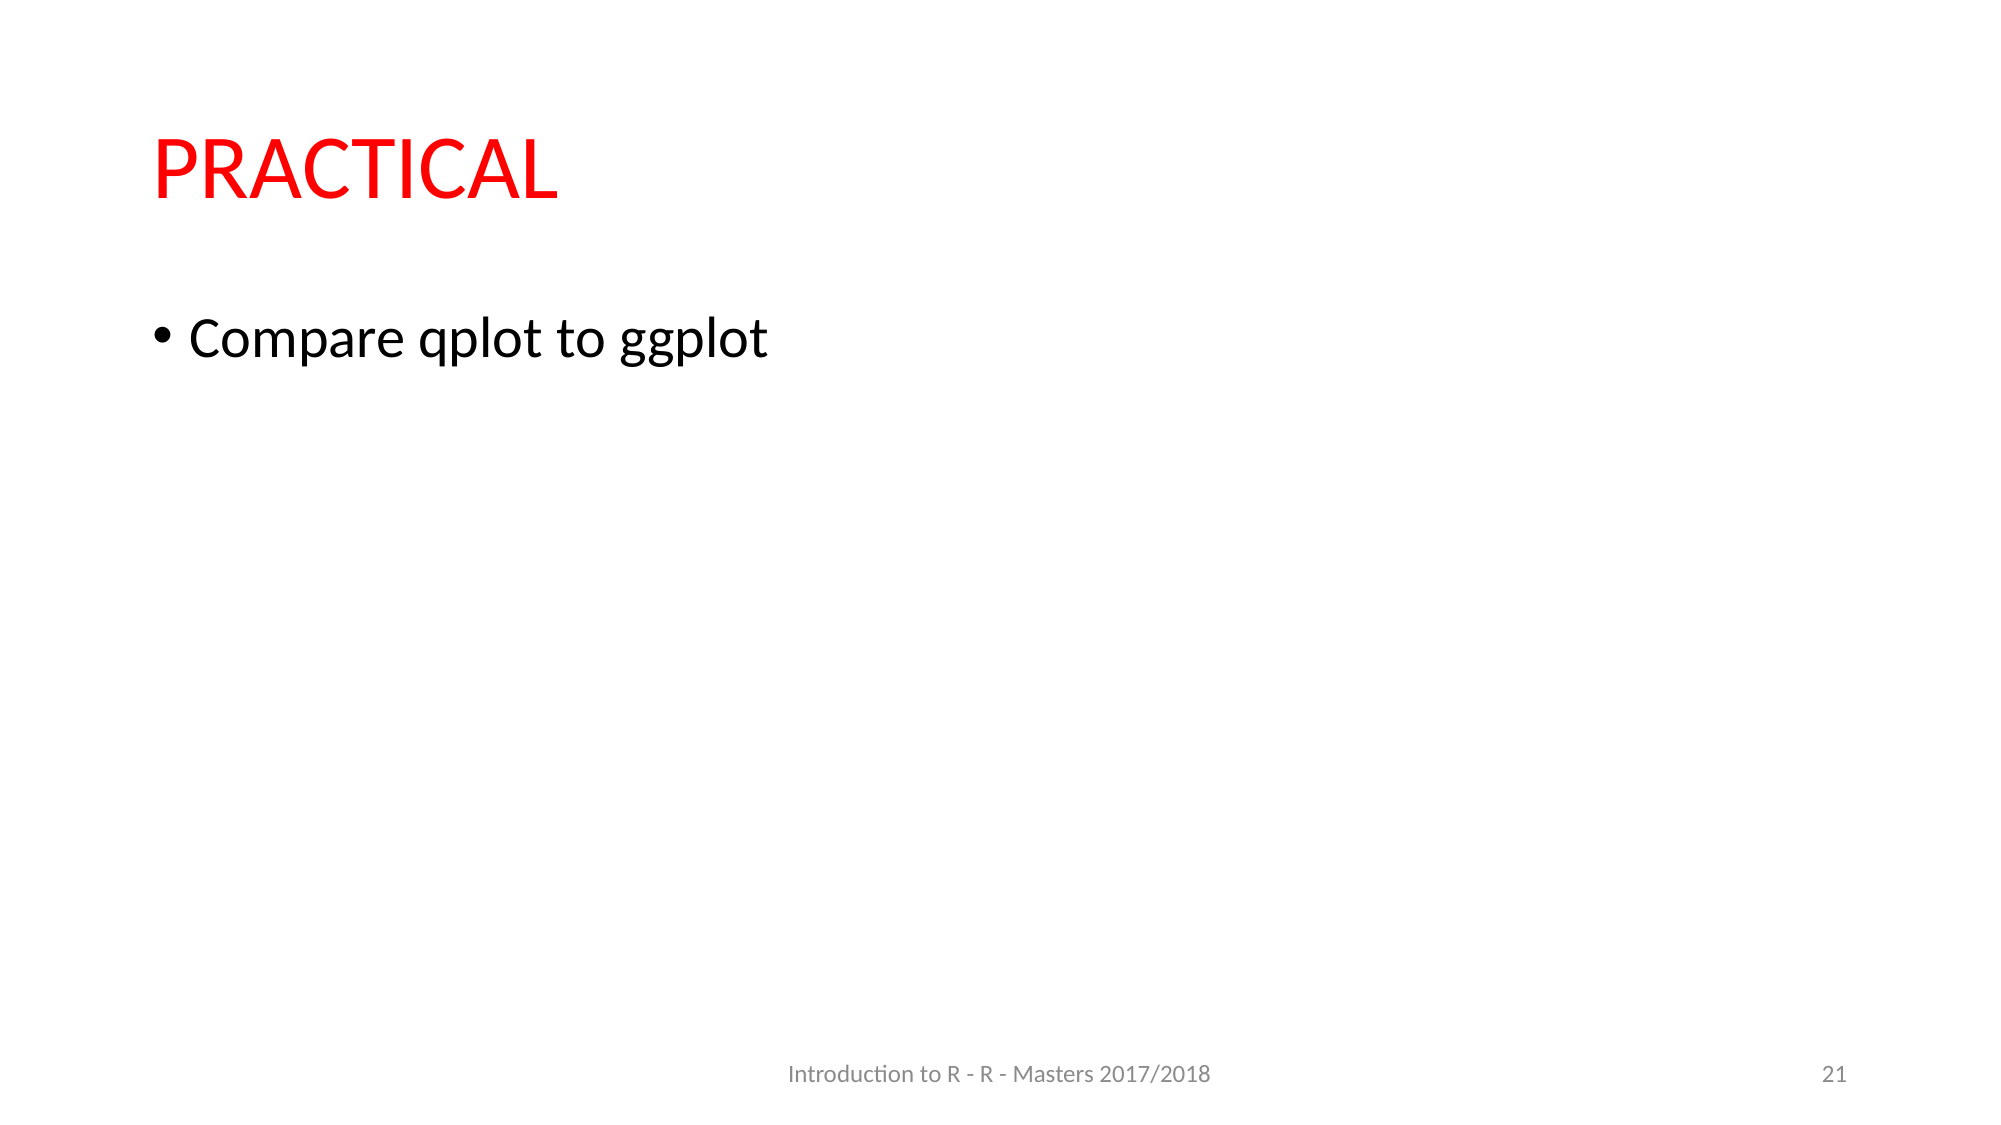

# PRACTICAL
Compare qplot to ggplot
Introduction to R - R - Masters 2017/2018
21